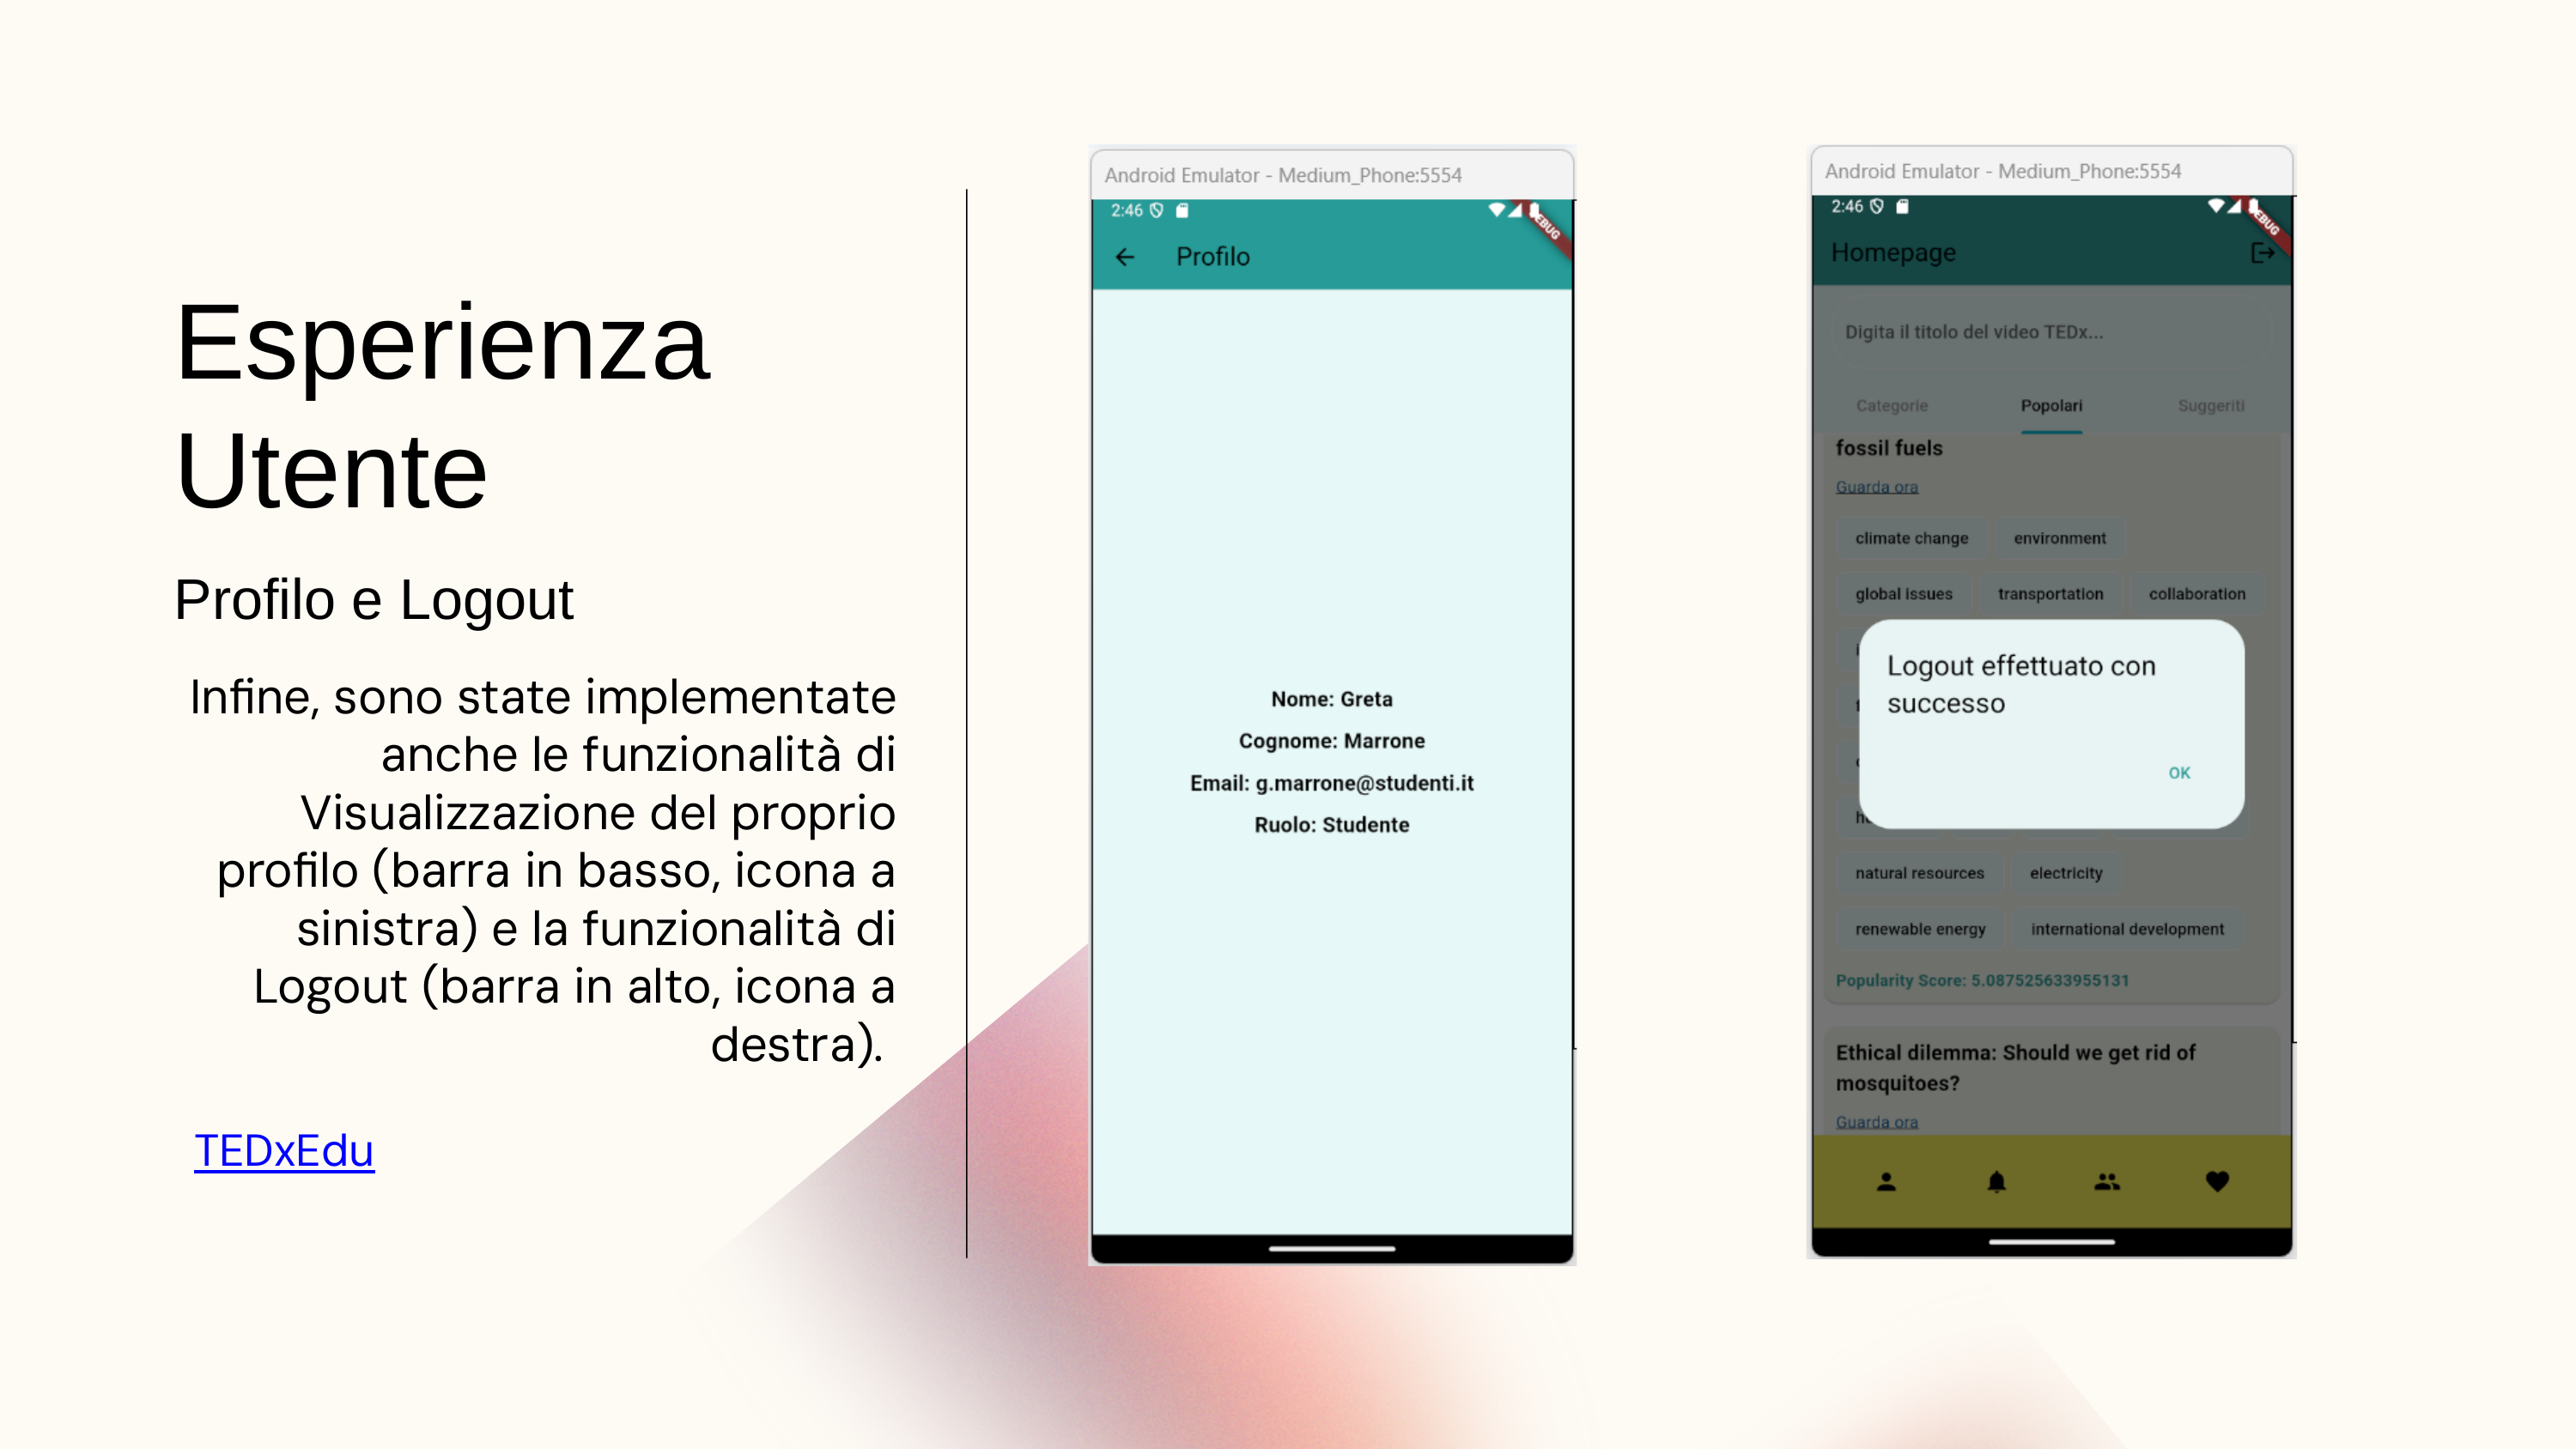

Esperienza
Utente
Profilo e Logout
Infine, sono state implementate anche le funzionalità di Visualizzazione del proprio profilo (barra in basso, icona a sinistra) e la funzionalità di Logout (barra in alto, icona a destra).

TEDxEdu